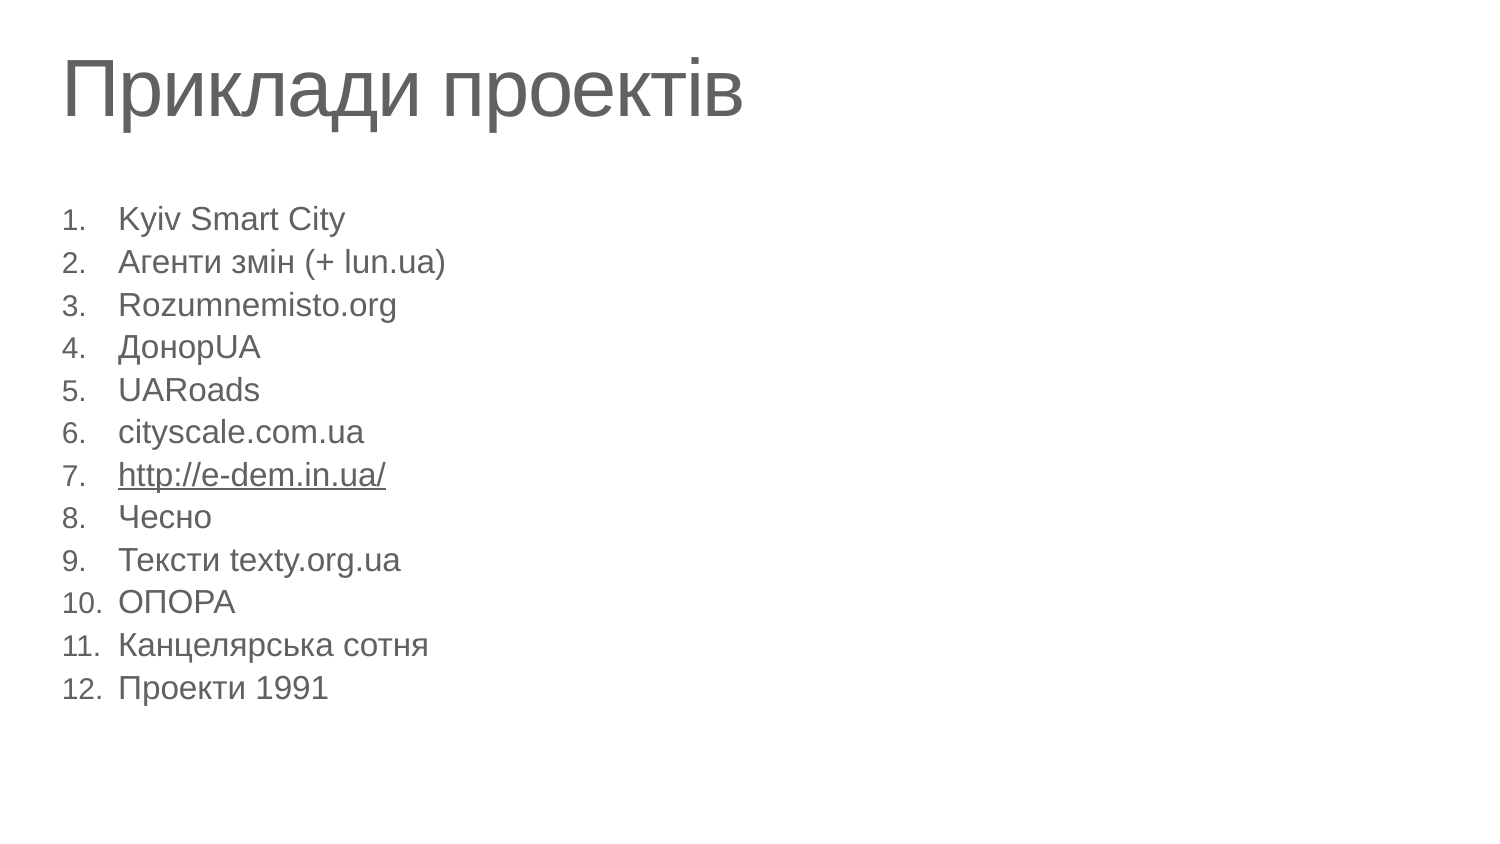

# Приклади проектів
Kyiv Smart City
Агенти змін (+ lun.ua)
Rozumnemisto.org
ДонорUA
UARoads
cityscale.com.ua
http://e-dem.in.ua/
Чесно
Тексти texty.org.ua
ОПОРА
Канцелярська сотня
Проекти 1991